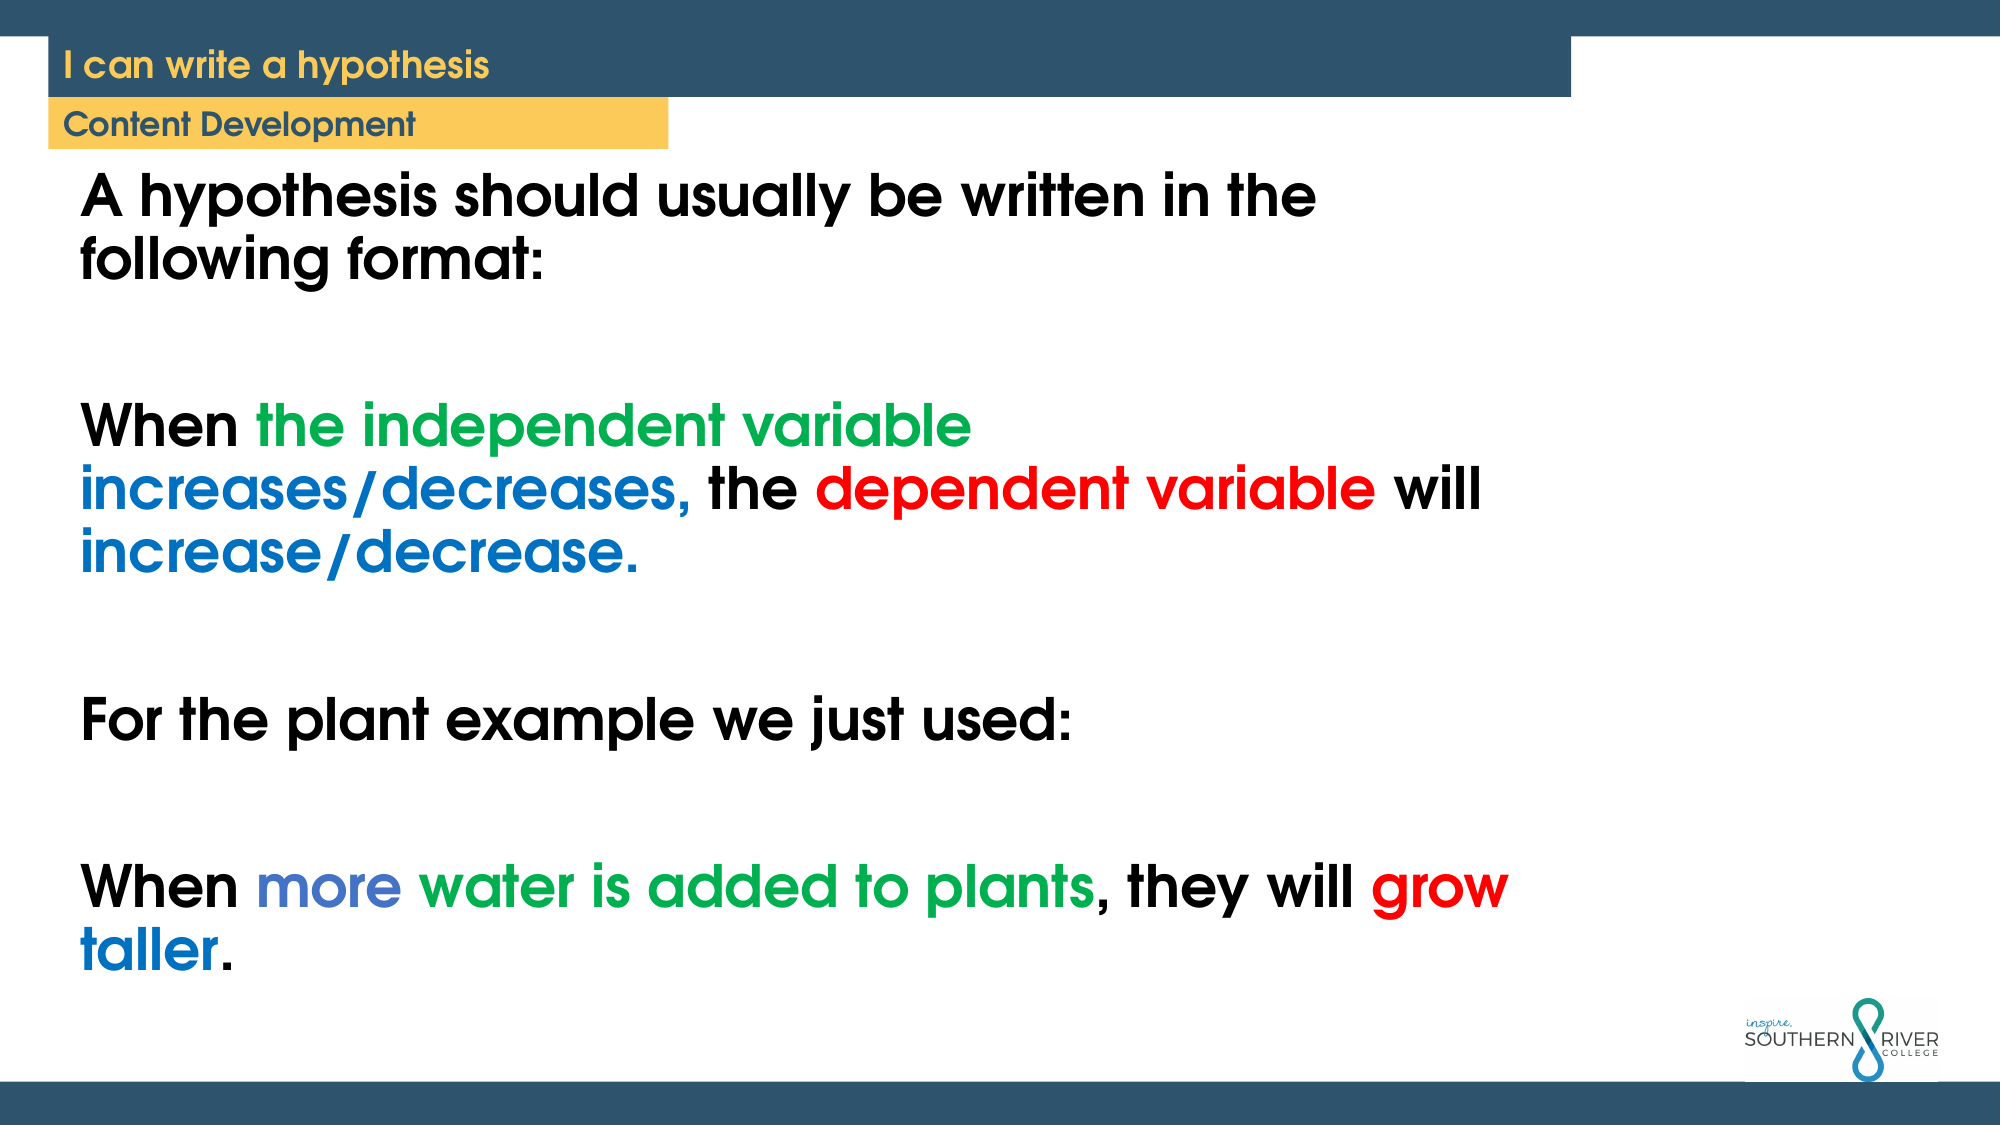

I can write a hypothesis
A hypothesis should usually be written in the following format:

When the independent variable increases/decreases, the dependent variable will increase/decrease.

For the plant example we just used:

When more water is added to plants, they will grow taller.